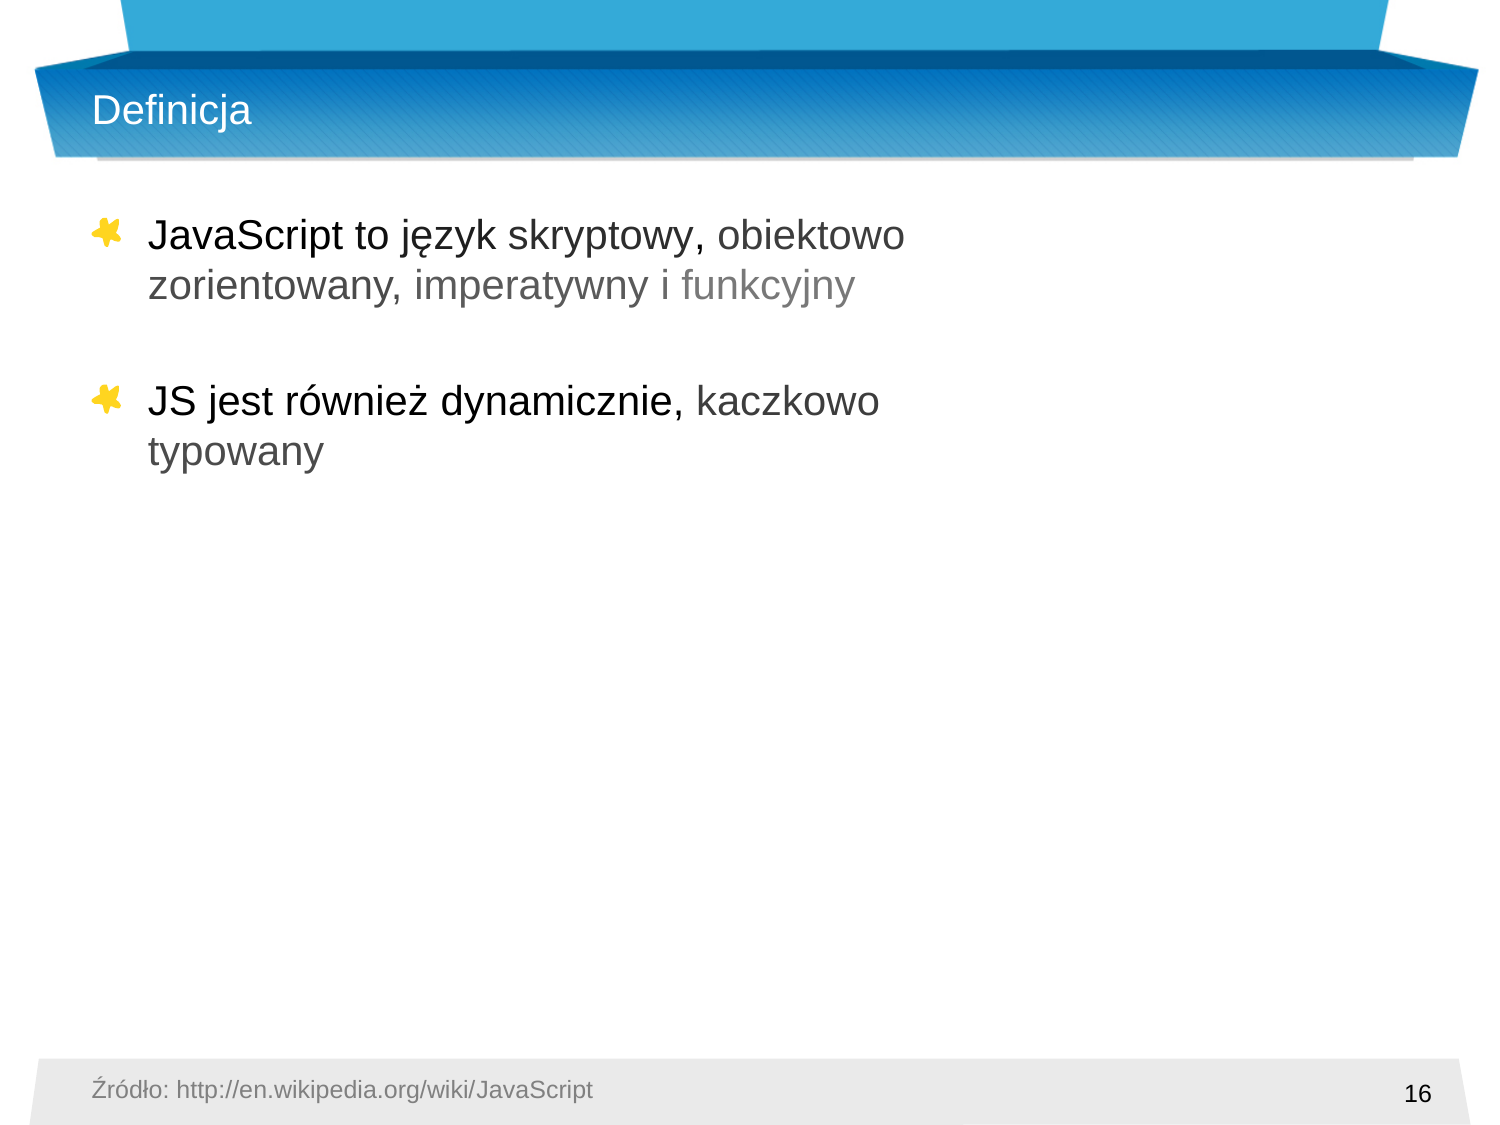

# Definicja
JavaScript to język skryptowy, obiektowo  zorientowany, imperatywny i funkcyjny

JS jest również dynamicznie, kaczkowo typowany

Źródło: http://en.wikipedia.org/wiki/JavaScript